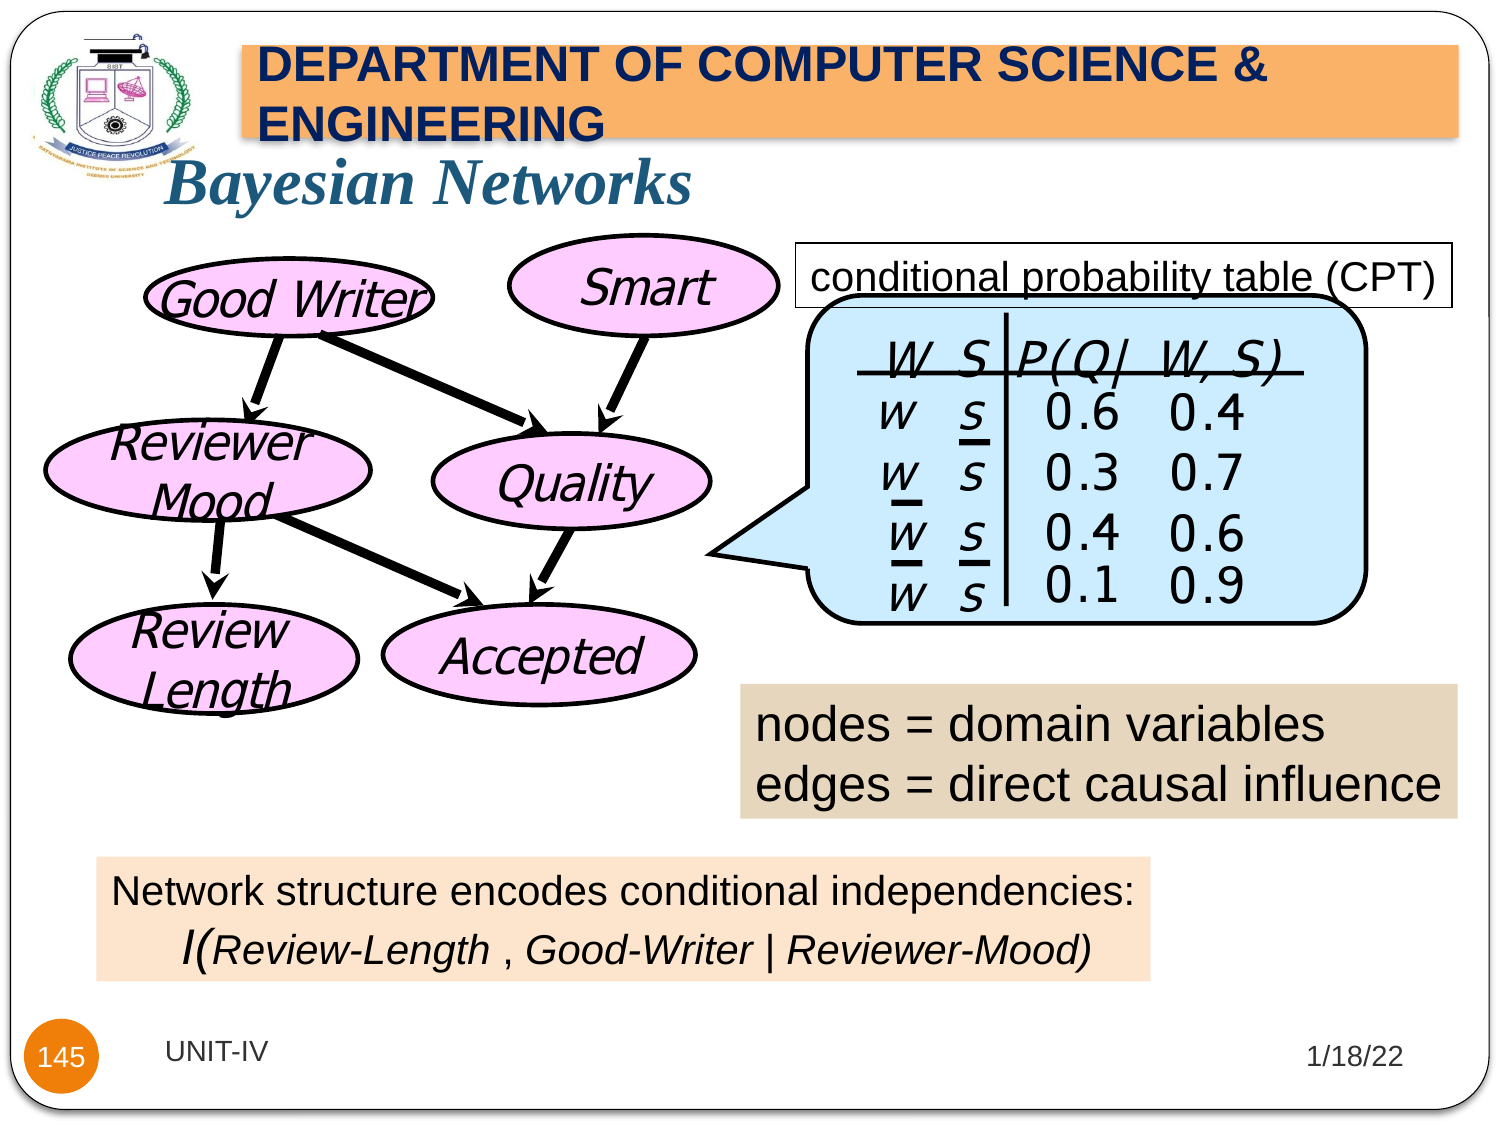

# Bayesian Networks
Smart
Good Writer

Reviewer
Mood
Quality

Review
Length
Accepted
conditional probability table (CPT)

S
P(Q| W, S)
W
w
s
0.6

0.4
w
s
0.3
0.7

w
s
0.4
0.6

0.1
0.9
w
s

nodes = domain variables
edges = direct causal influence
Network structure encodes conditional independencies:
     I(Review-Length , Good-Writer | Reviewer-Mood)
UNIT-IV
1/18/22
145